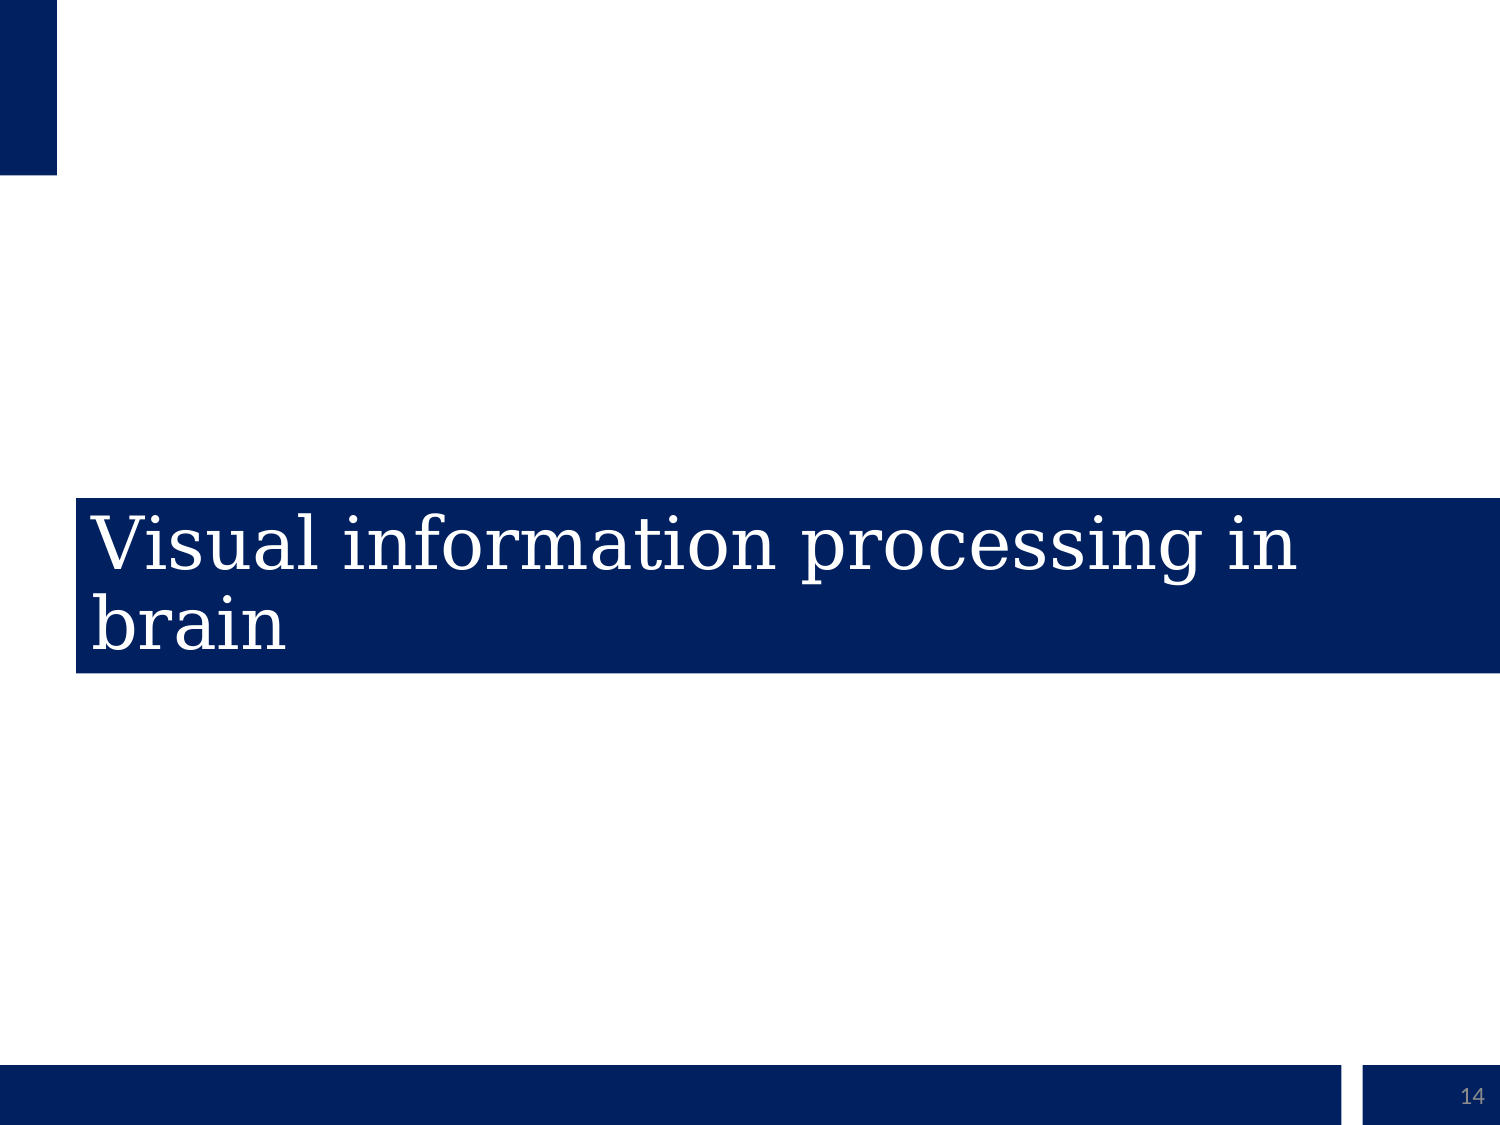

# Visual information processing in brain

14